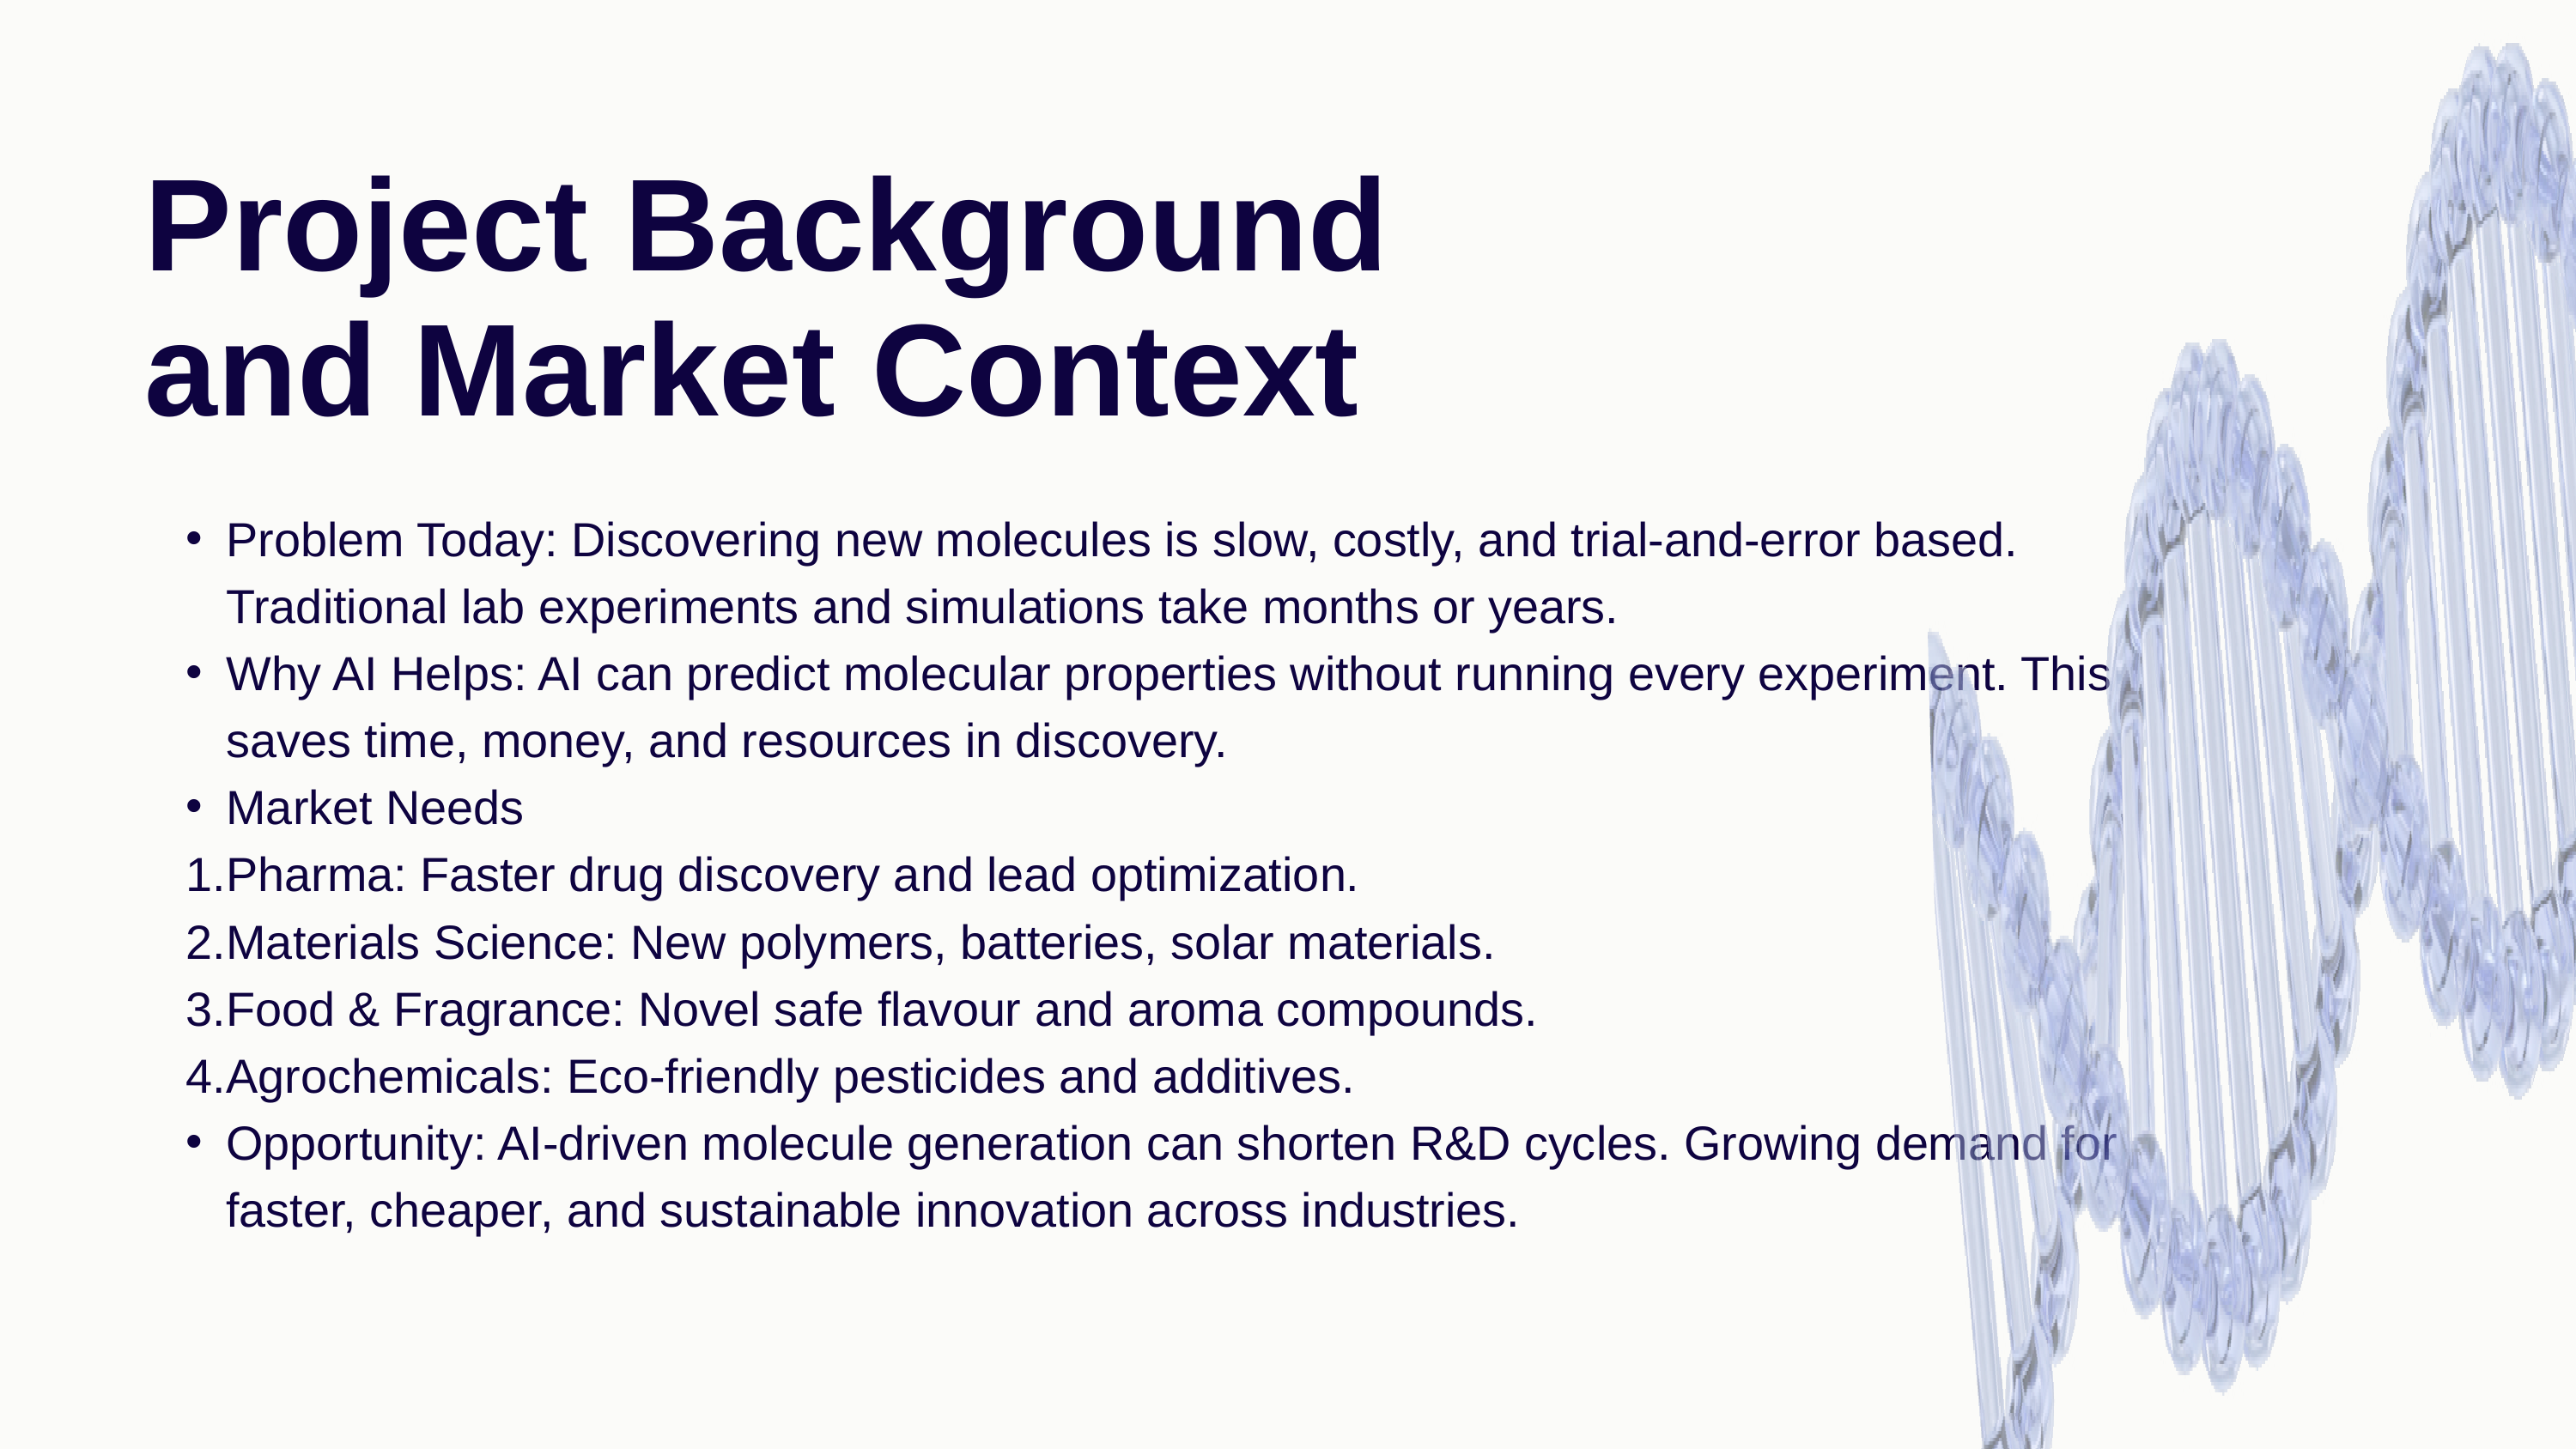

Project Background and Market Context

Problem Today: Discovering new molecules is slow, costly, and trial-and-error based. Traditional lab experiments and simulations take months or years.
Why AI Helps: AI can predict molecular properties without running every experiment. This saves time, money, and resources in discovery.
Market Needs
Pharma: Faster drug discovery and lead optimization.
Materials Science: New polymers, batteries, solar materials.
Food & Fragrance: Novel safe flavour and aroma compounds.
Agrochemicals: Eco-friendly pesticides and additives.
Opportunity: AI-driven molecule generation can shorten R&D cycles. Growing demand for faster, cheaper, and sustainable innovation across industries.